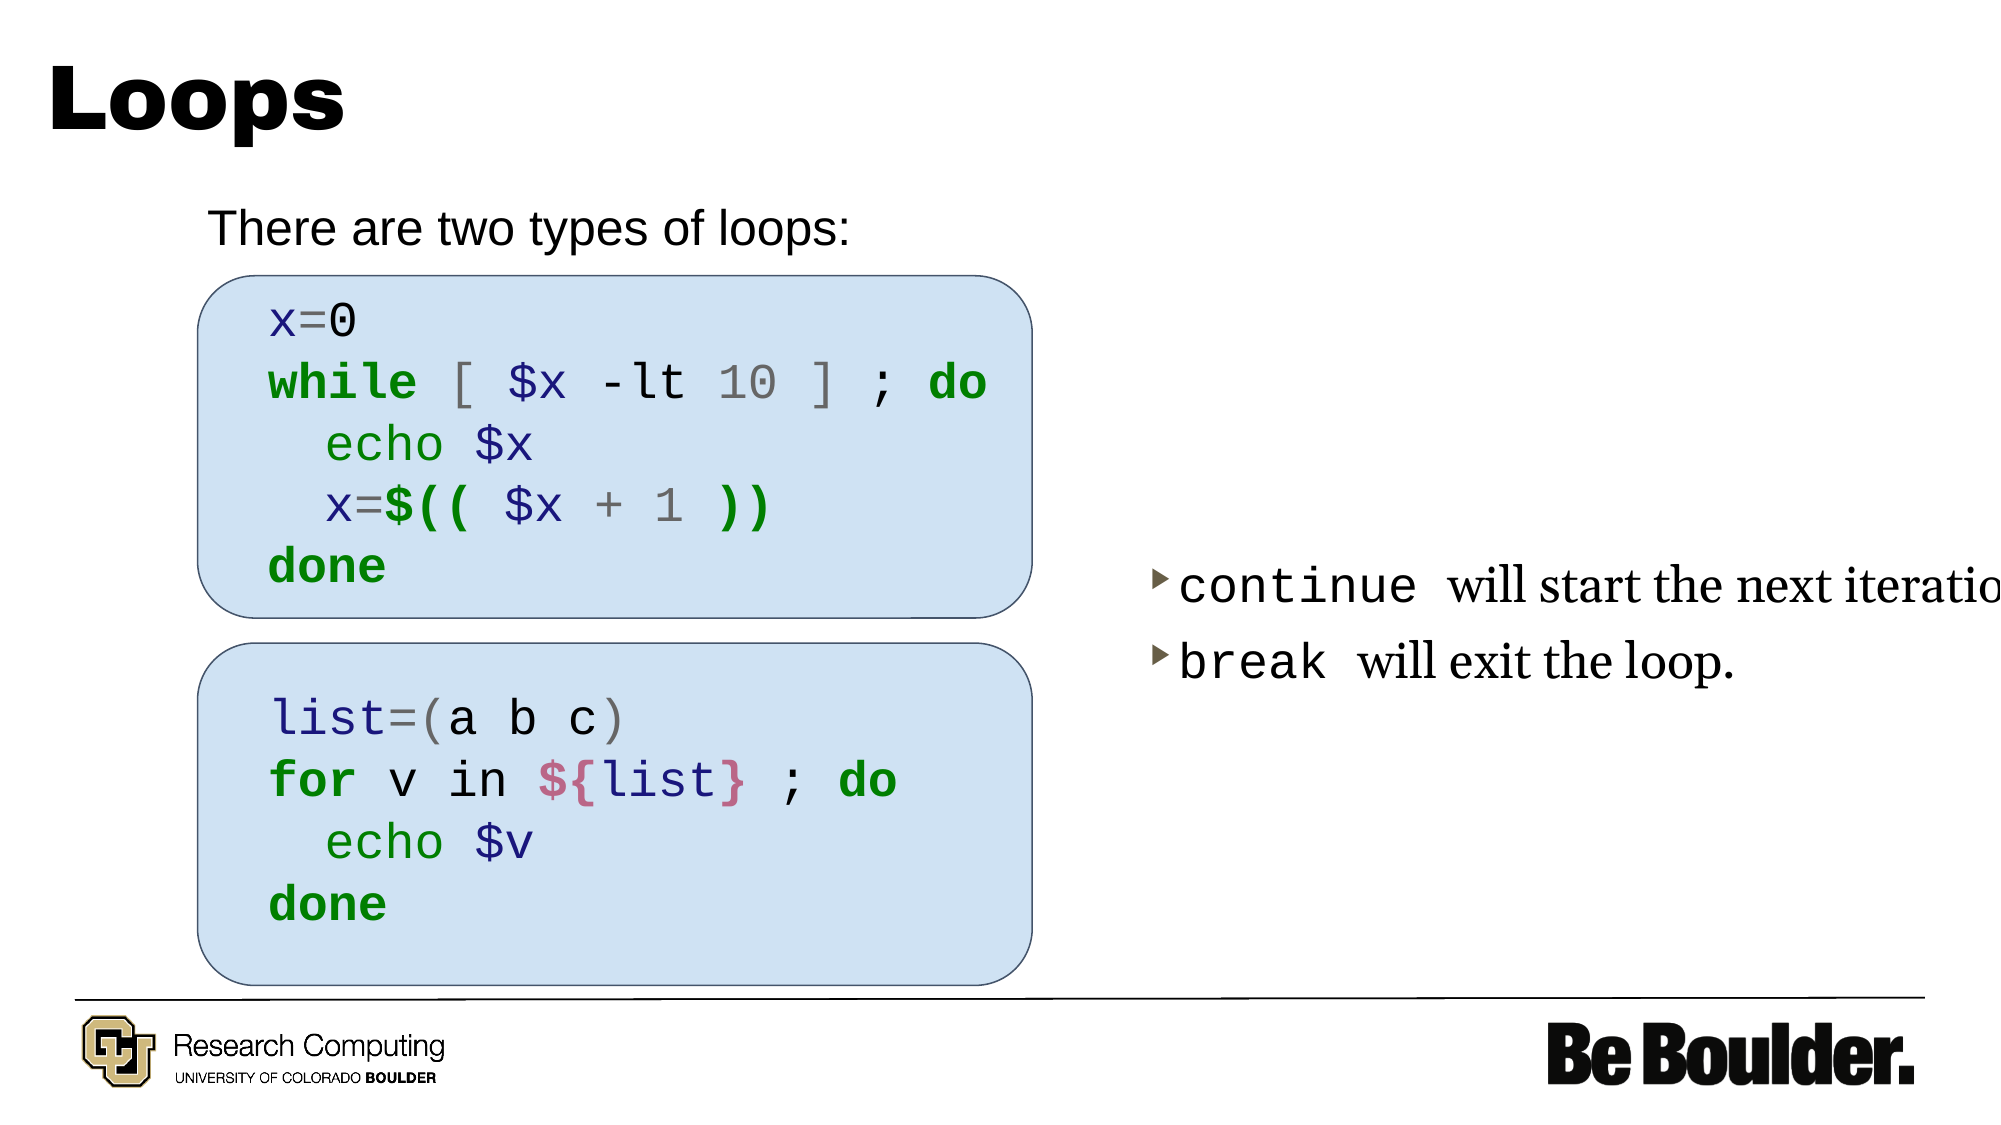

# Loops
There are two types of loops:
x=0
while [ $x -lt 10 ] ; do
echo $x
x=$(( $x + 1 ))
  done

list=(a b c)
for v in ${list} ; do
echo $v
done

▶ continue will start the next iteration.
▶ break will exit the loop.